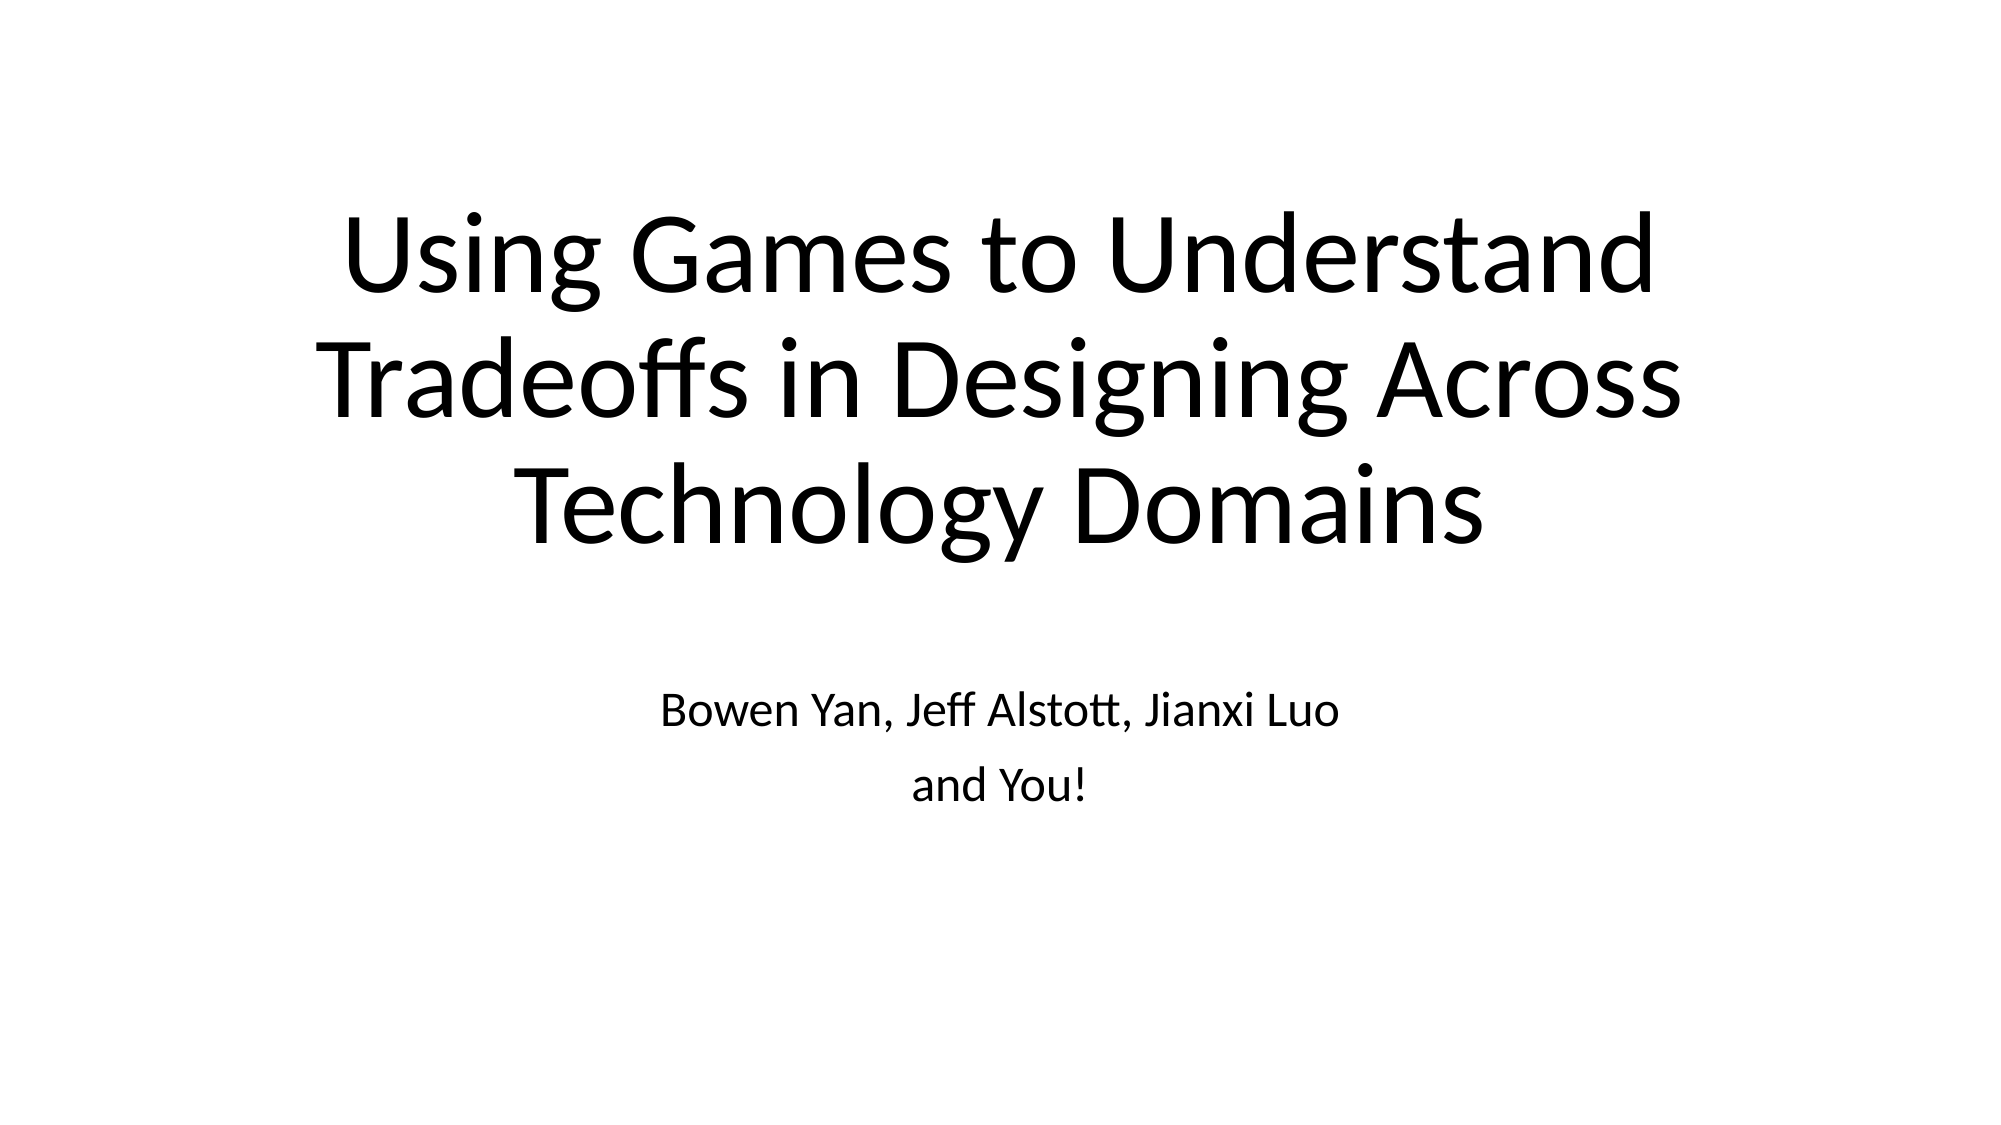

# Using Games to Understand Tradeoffs in Designing Across Technology Domains
Bowen Yan, Jeff Alstott, Jianxi Luo
and You!